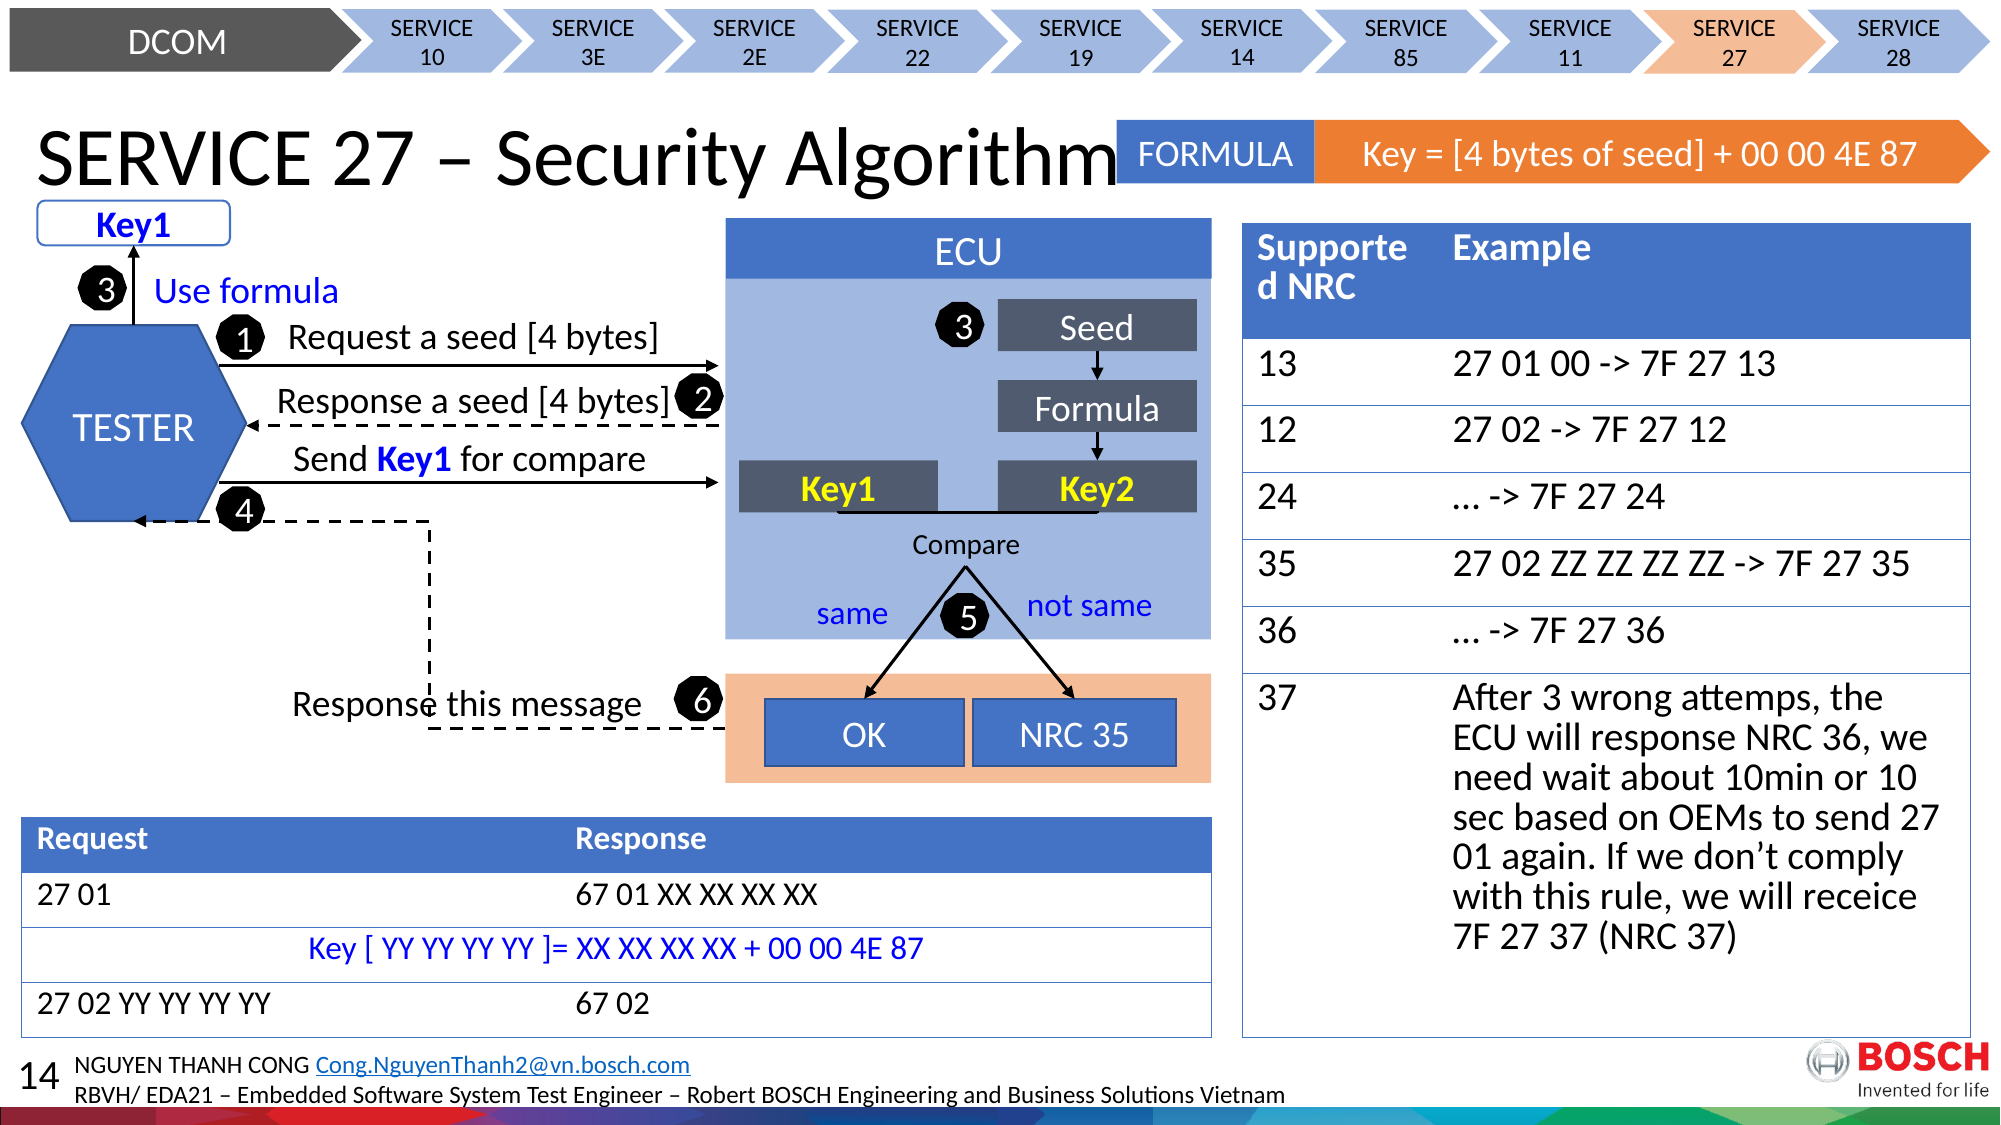

DCOM
SERVICE 10
SERVICE 3E
SERVICE 2E
SERVICE 14
SERVICE 22
SERVICE 19
SERVICE 85
SERVICE 11
SERVICE 28
SERVICE 27
# SERVICE 27 – Security Algorithm
FORMULA
Key = [4 bytes of seed] + 00 00 4E 87
Key1
ECU

| Supported NRC | Example |
| --- | --- |
| 13 | 27 01 00 -> 7F 27 13 |
| 12 | 27 02 -> 7F 27 12 |
| 24 | … -> 7F 27 24 |
| 35 | 27 02 ZZ ZZ ZZ ZZ -> 7F 27 35 |
| 36 | … -> 7F 27 36 |
| 37 | After 3 wrong attemps, the ECU will response NRC 36, we need wait about 10min or 10 sec based on OEMs to send 27 01 again. If we don’t comply with this rule, we will receice 7F 27 37 (NRC 37) |
Use formula
3
Seed
3
Request a seed [4 bytes]
1

ECU
Response a seed [4 bytes]
2
Formula
TESTER
Send Key1 for compare
Key1
Key2
4
Compare
not same
same
5
Response this message

6
OK
NRC 35
| Request | Response |
| --- | --- |
| 27 01 | 67 01 XX XX XX XX |
| Key [ YY YY YY YY ]= XX XX XX XX + 00 00 4E 87 |  |
| 27 02 YY YY YY YY | 67 02 |